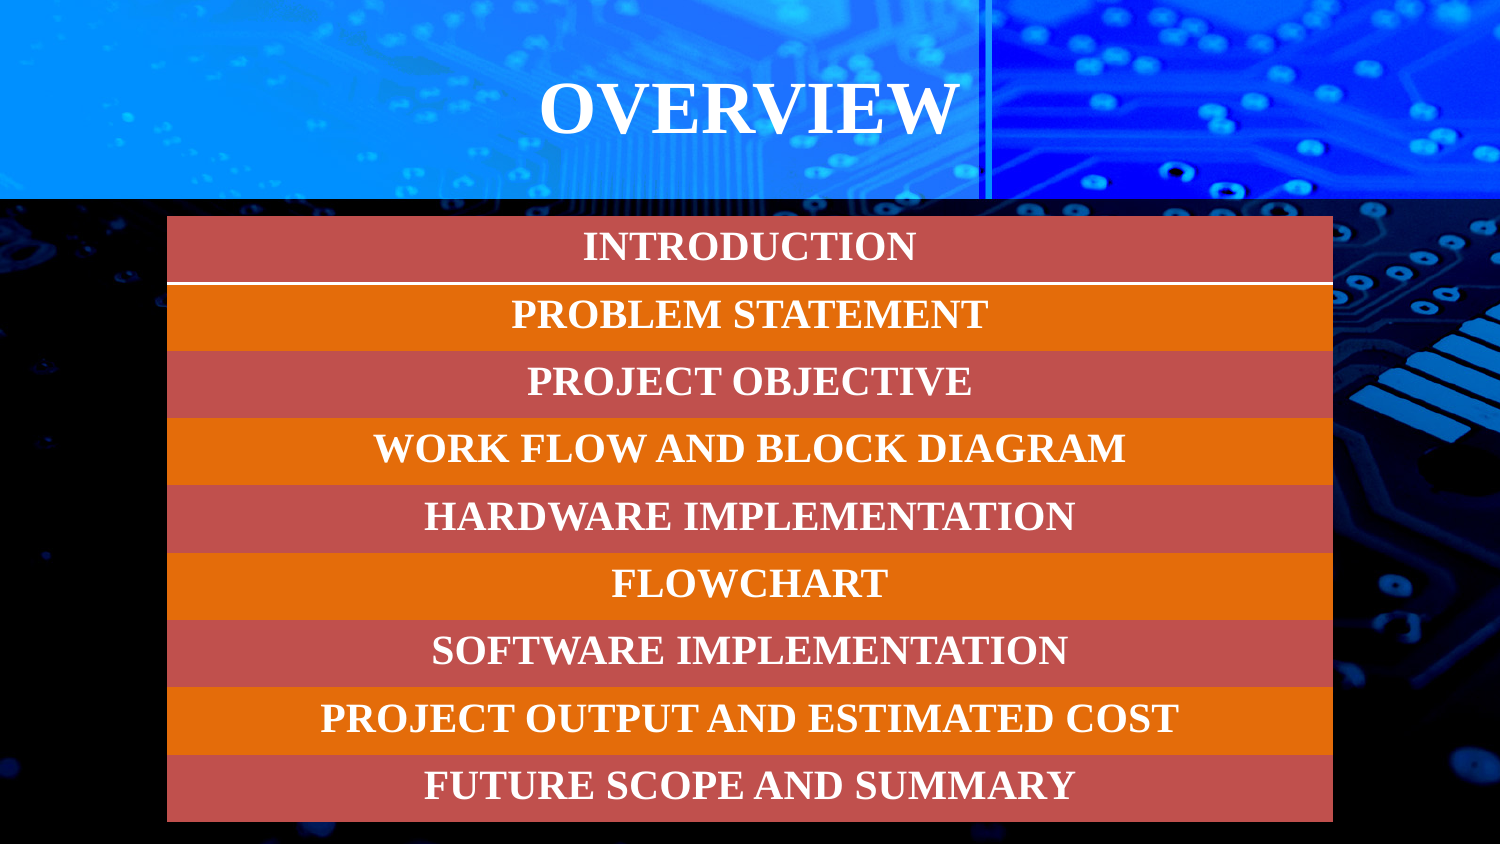

# OVERVIEW
| INTRODUCTION |
| --- |
| PROBLEM STATEMENT |
| PROJECT OBJECTIVE |
| WORK FLOW AND BLOCK DIAGRAM |
| HARDWARE IMPLEMENTATION |
| FLOWCHART |
| SOFTWARE IMPLEMENTATION |
| PROJECT OUTPUT AND ESTIMATED COST |
| FUTURE SCOPE AND SUMMARY |